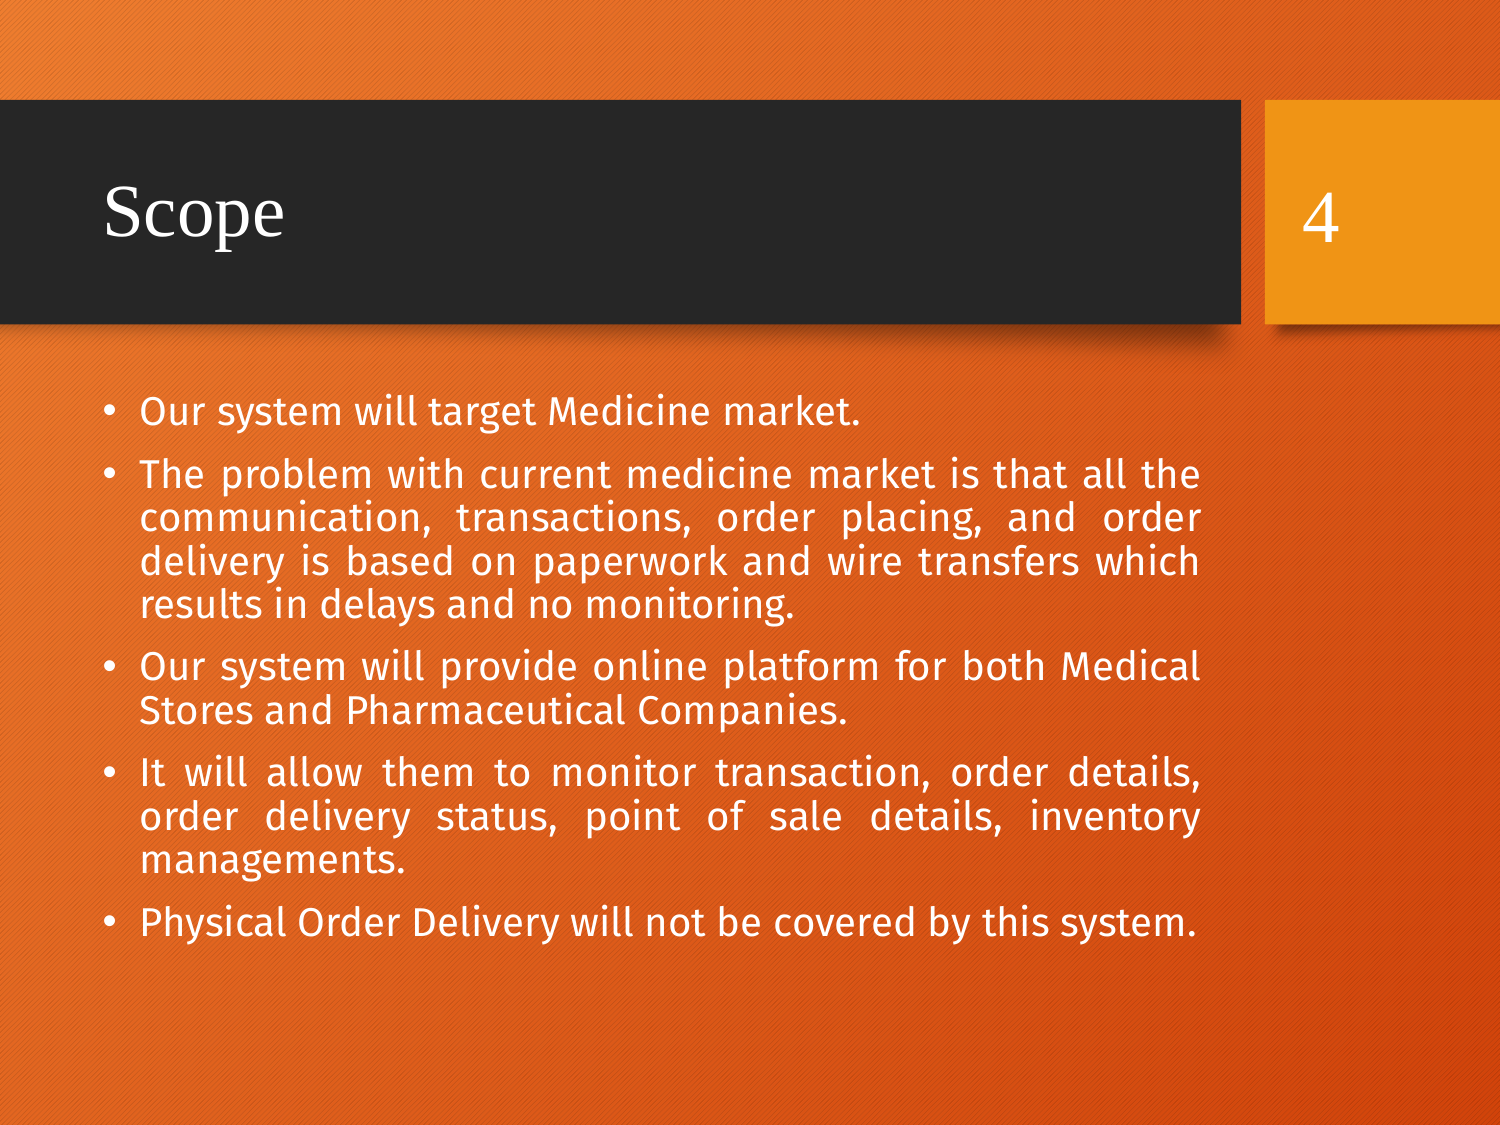

# Scope
4
Our system will target Medicine market.
The problem with current medicine market is that all the communication, transactions, order placing, and order delivery is based on paperwork and wire transfers which results in delays and no monitoring.
Our system will provide online platform for both Medical Stores and Pharmaceutical Companies.
It will allow them to monitor transaction, order details, order delivery status, point of sale details, inventory managements.
Physical Order Delivery will not be covered by this system.